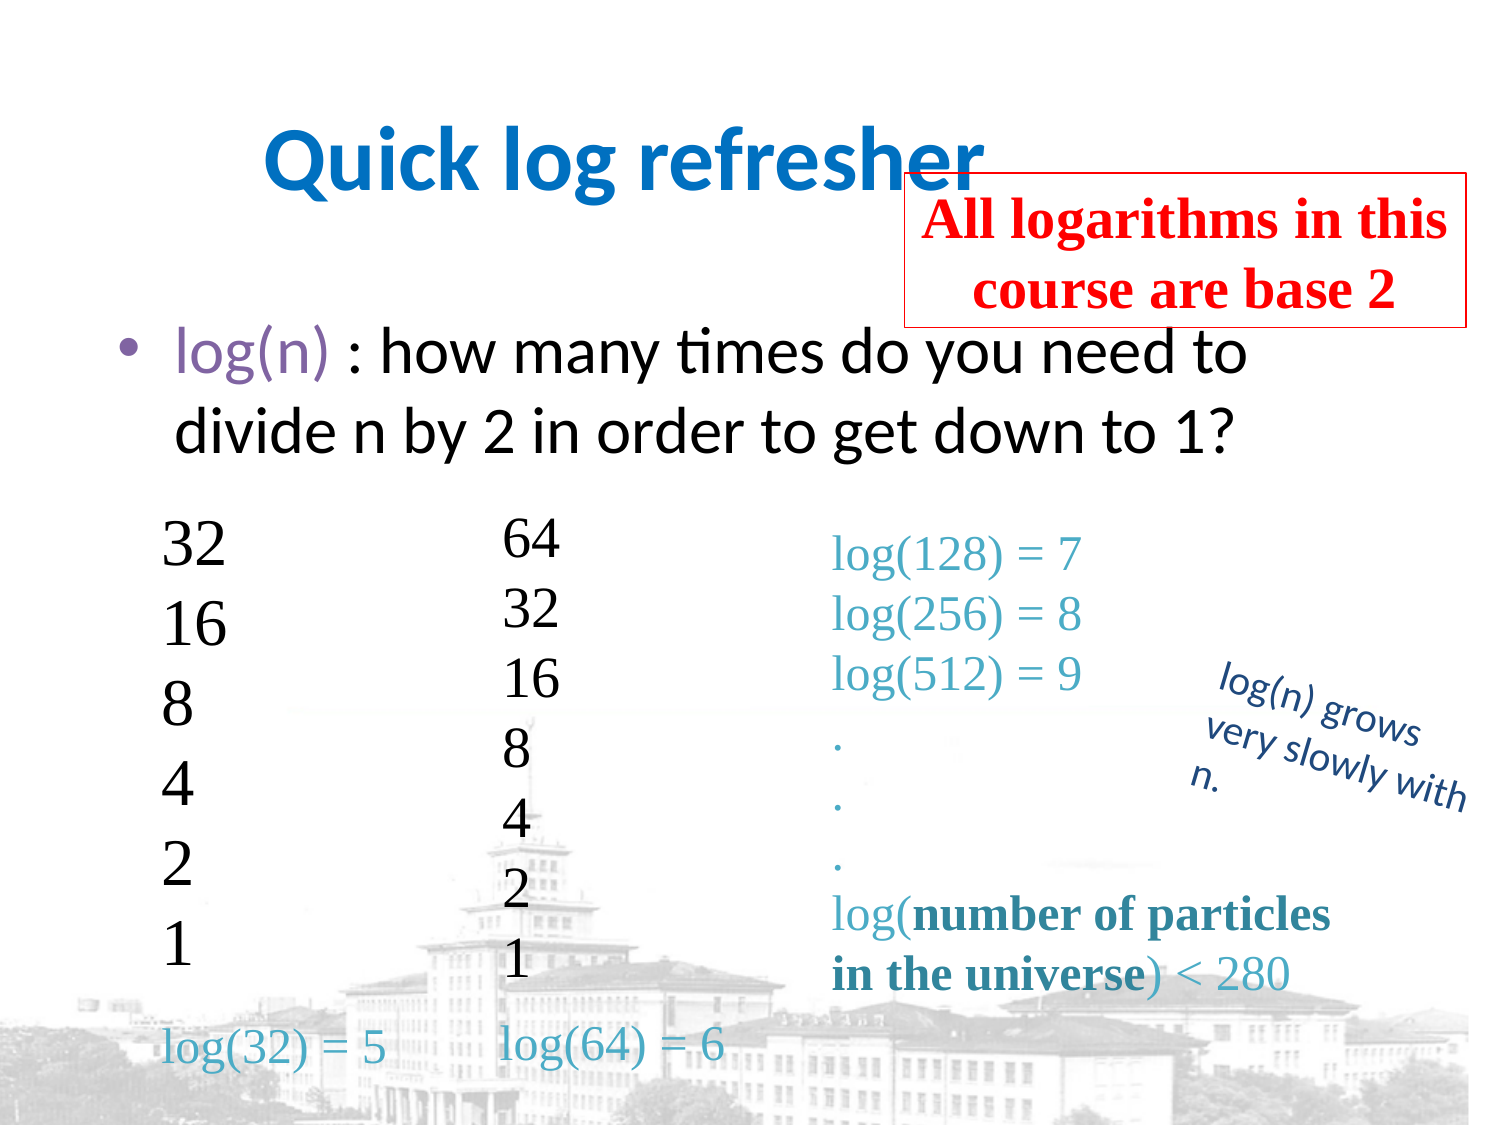

# Quick log refresher
All logarithms in this course are base 2
log(n) : how many times do you need to divide n by 2 in order to get down to 1?
32
16
8
4
2
1
64
32
16
8
4
2
1
log(128) = 7
log(256) = 8
log(512) = 9
.
.
.
log(number of particles in the universe) < 280
log(n) grows very slowly with n.
log(64) = 6
log(32) = 5